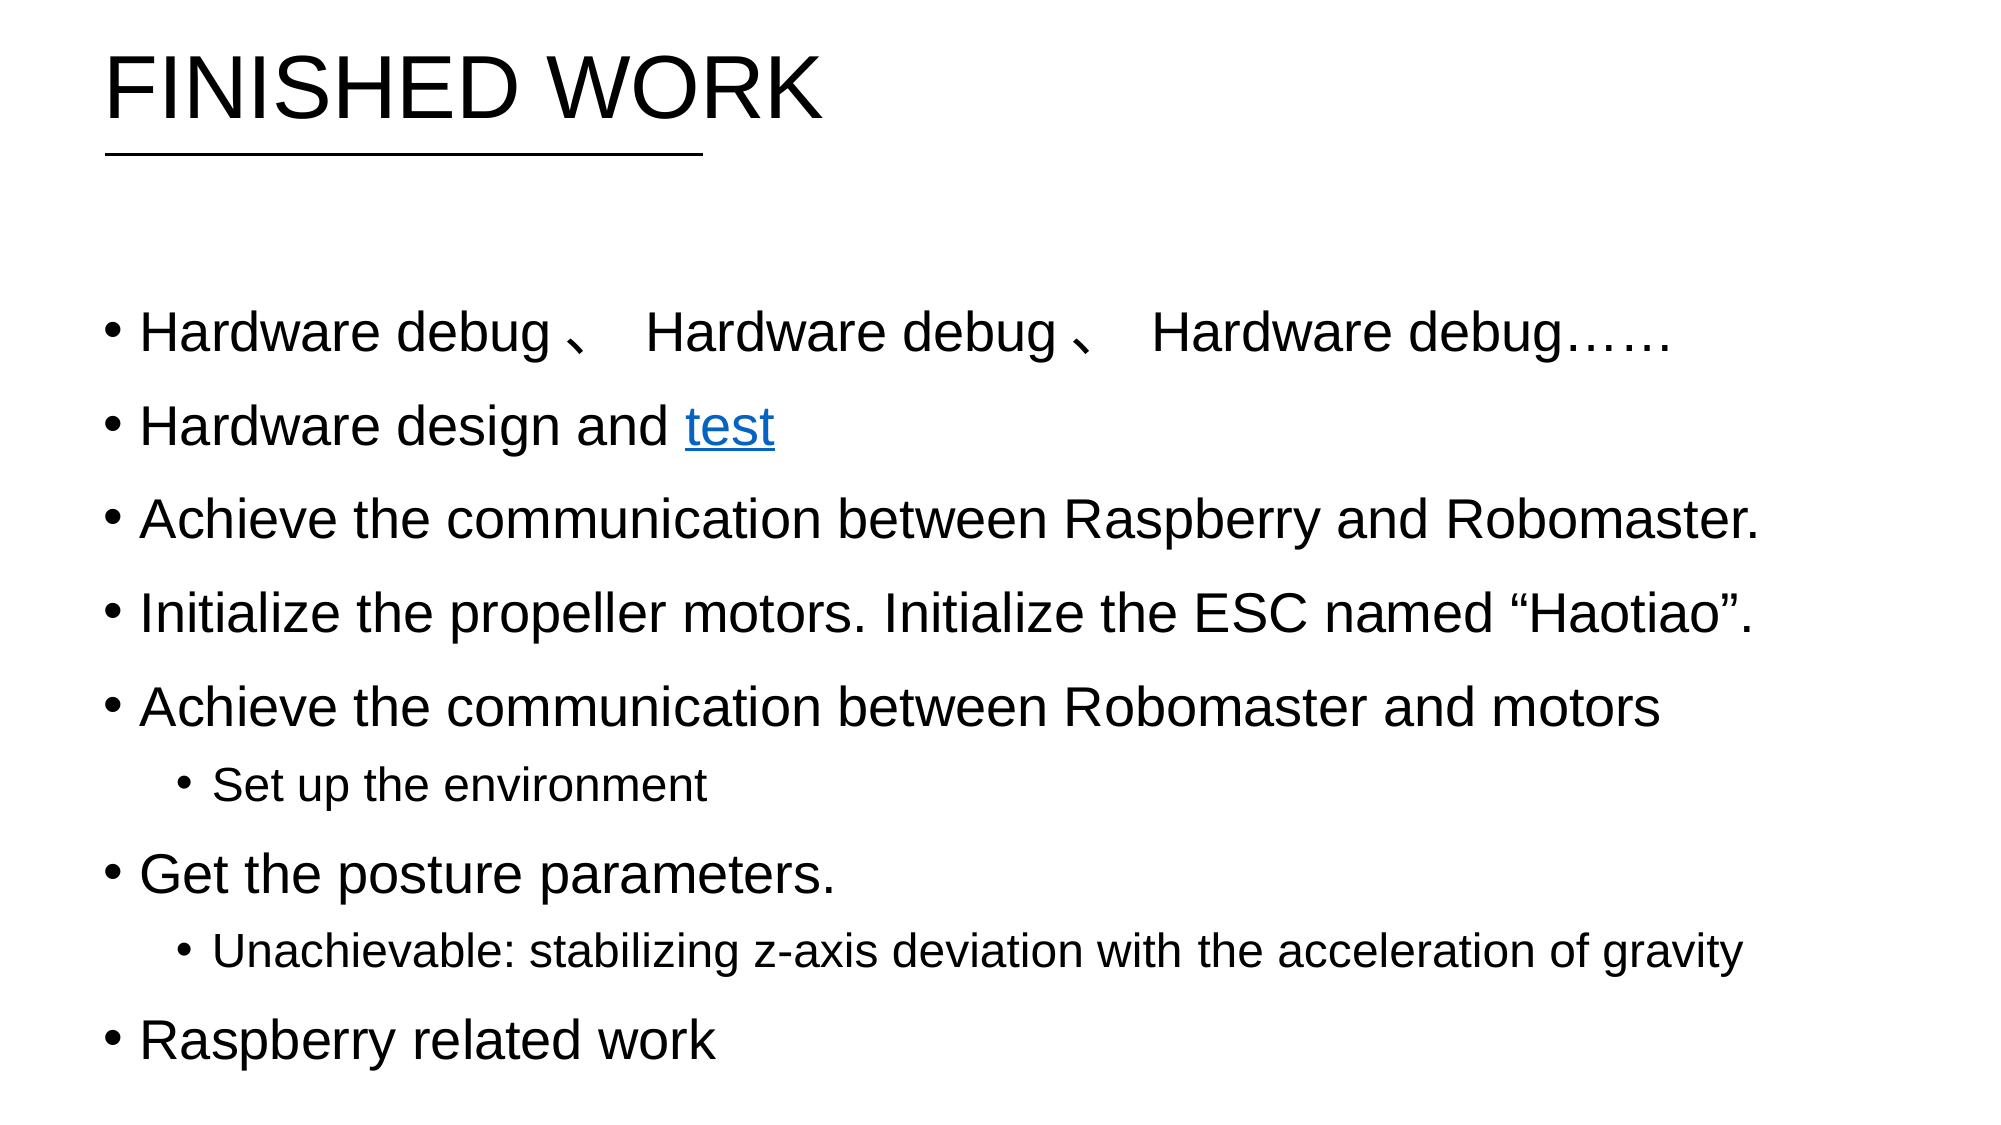

# finished work
Hardware debug、 Hardware debug、 Hardware debug……
Hardware design and test
Achieve the communication between Raspberry and Robomaster.
Initialize the propeller motors. Initialize the ESC named “Haotiao”.
Achieve the communication between Robomaster and motors
Set up the environment
Get the posture parameters.
Unachievable: stabilizing z-axis deviation with the acceleration of gravity
Raspberry related work